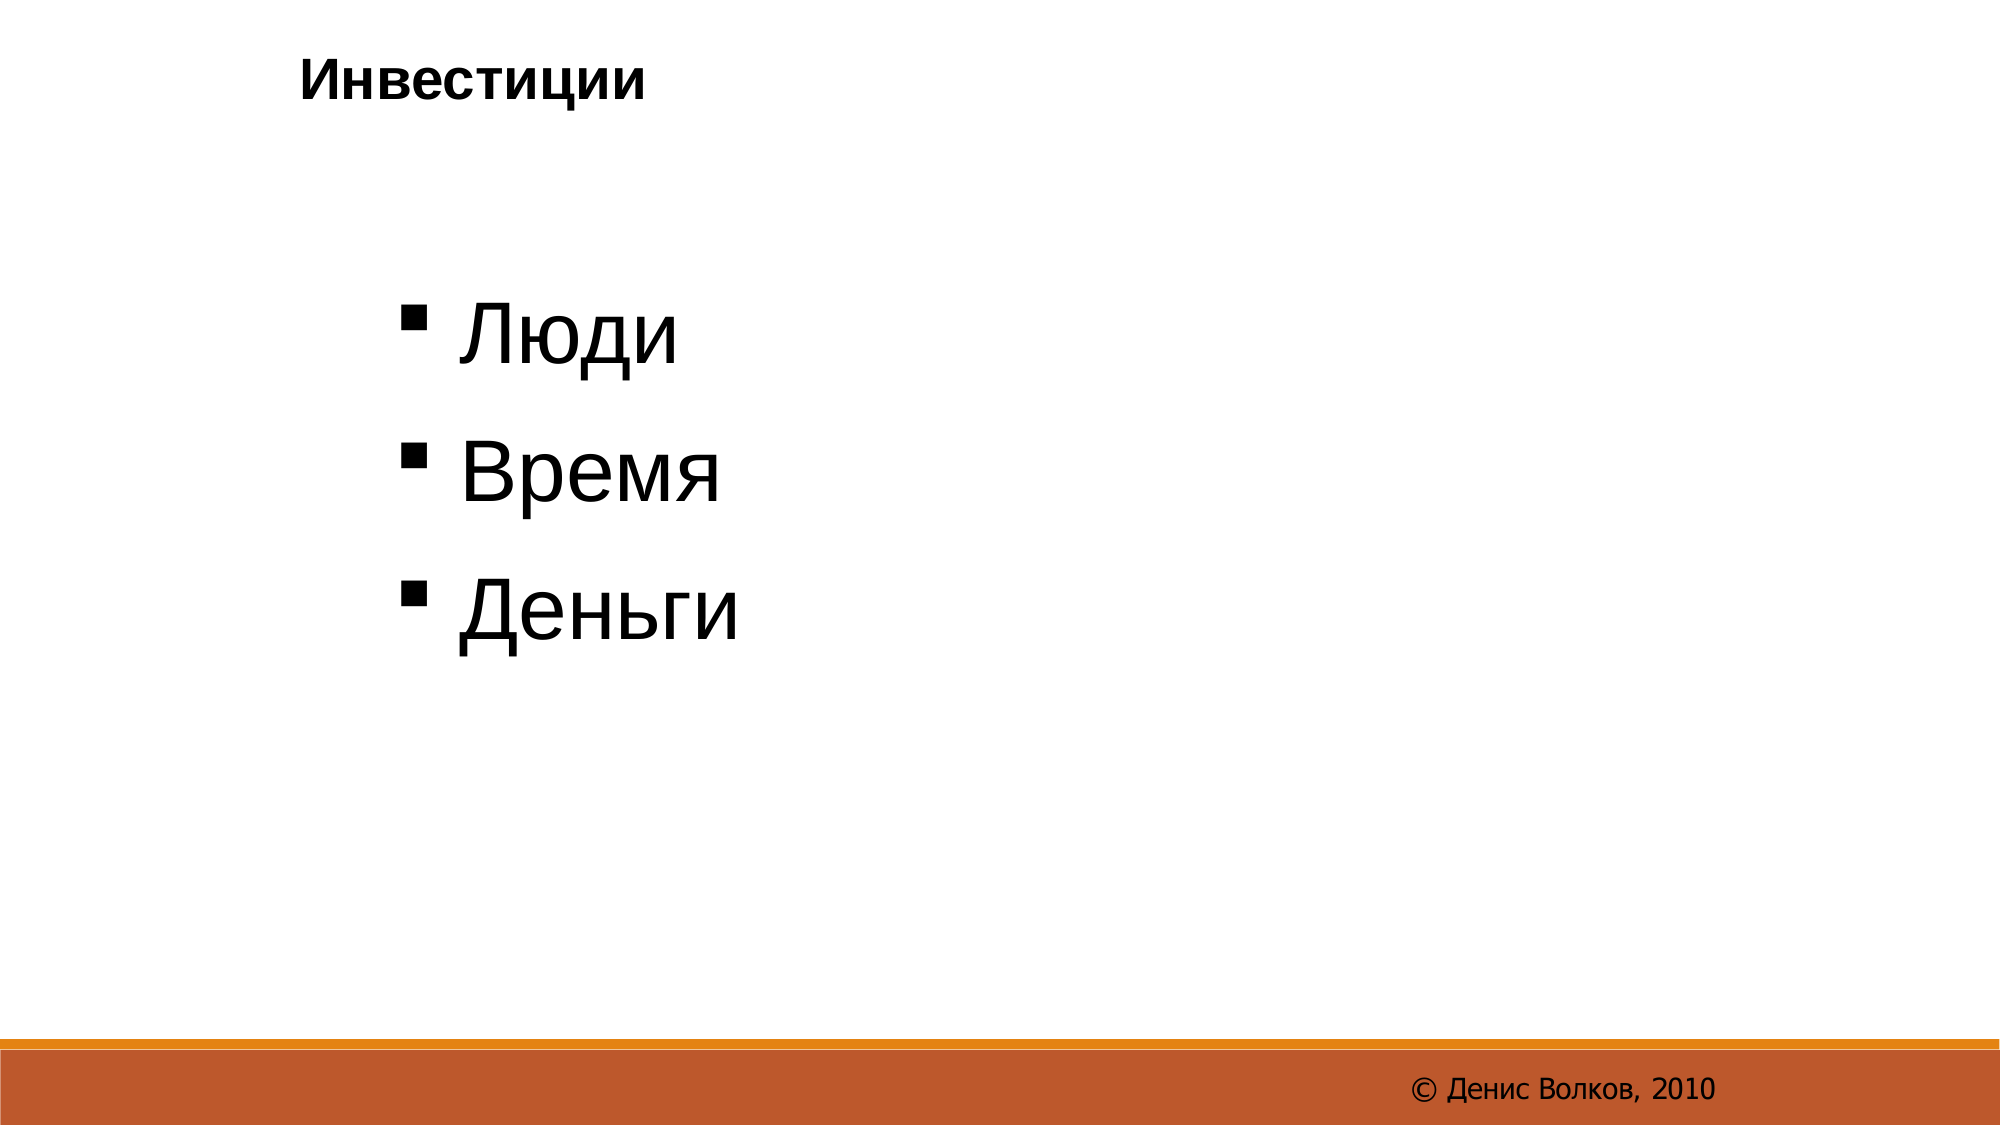

Инвестиции

 Люди
 Время
 Деньги
© Денис Волков, 2010